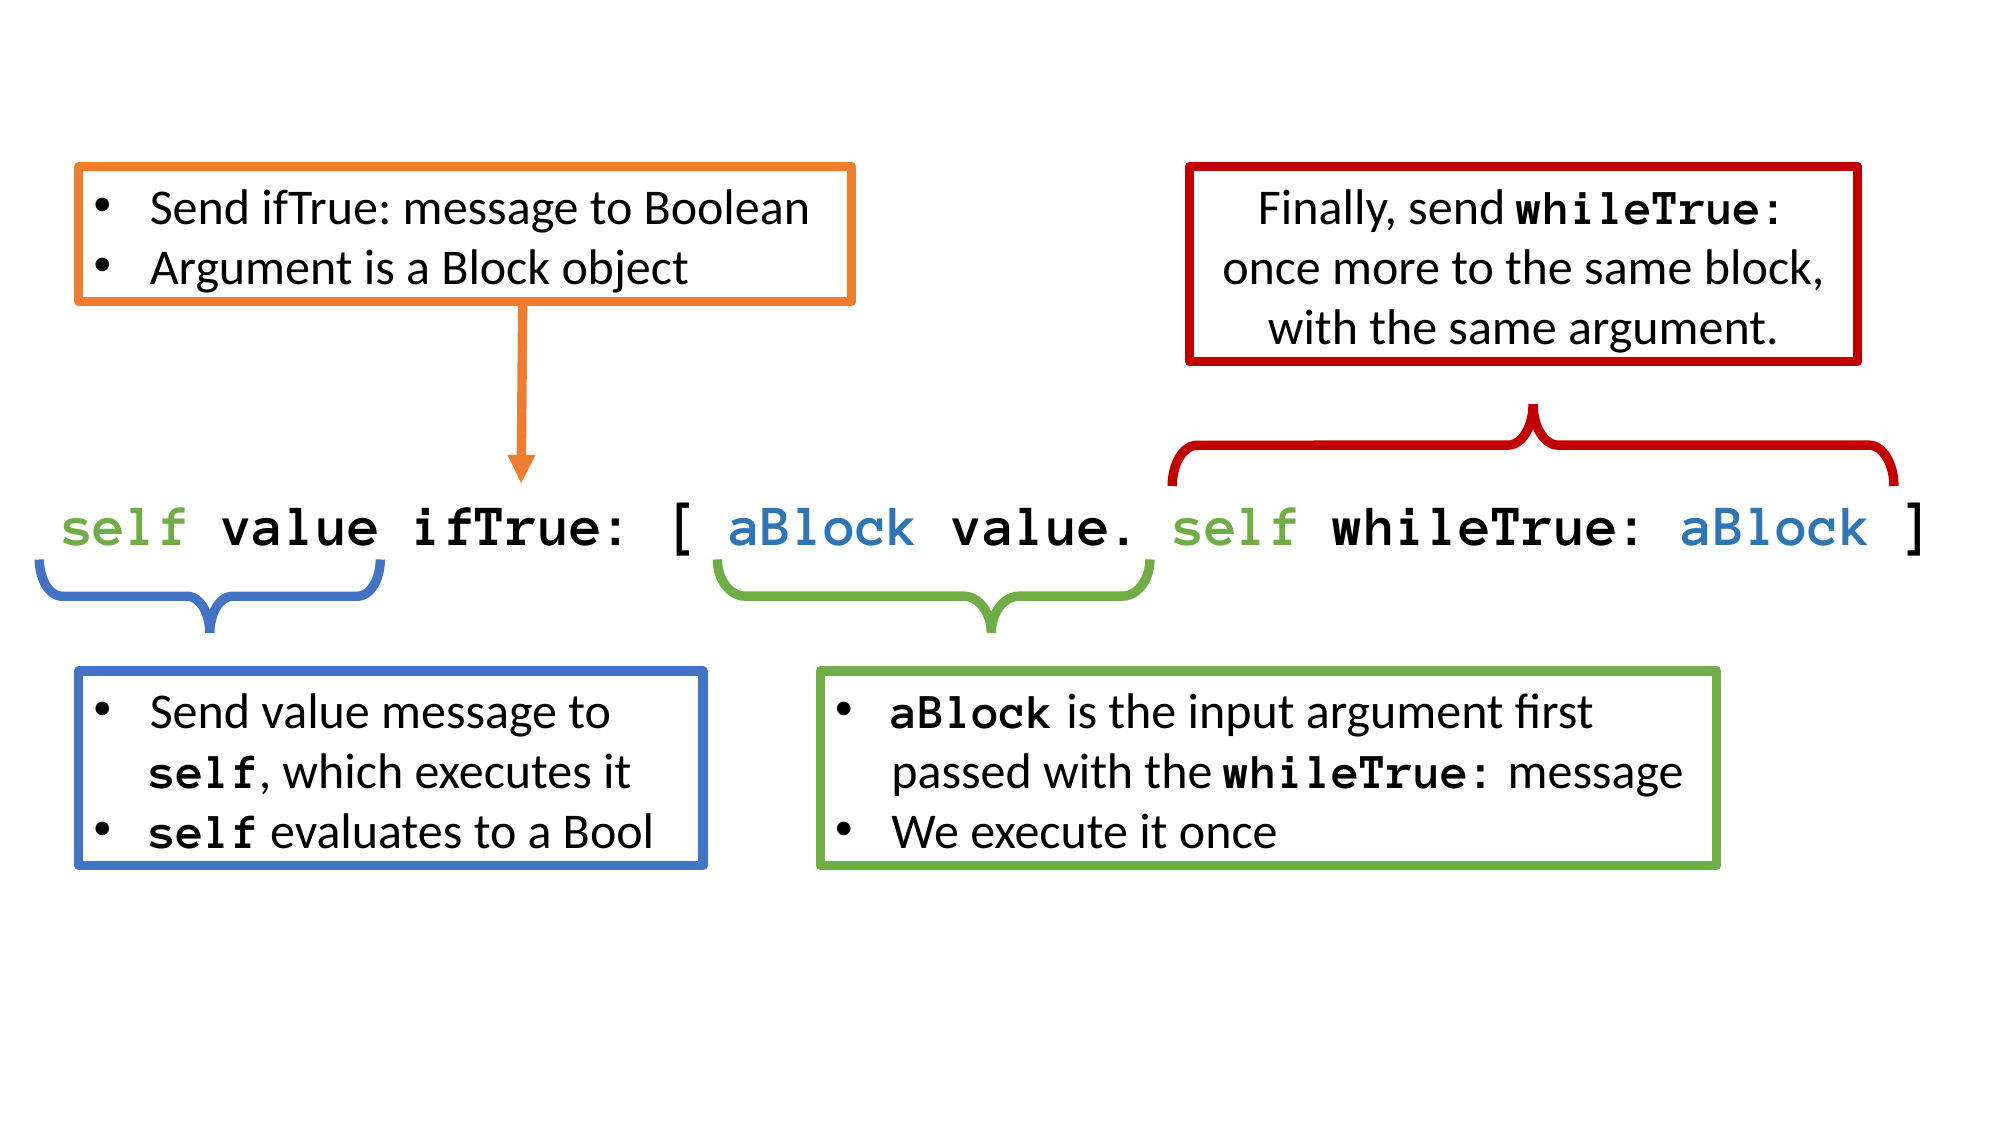

Send ifTrue: message to Boolean
Argument is a Block object
Finally, send whileTrue: once more to the same block, with the same argument.

self value ifTrue: [ aBlock value. self whileTrue: aBlock ]
Send value message to self, which executes it
self evaluates to a Bool
aBlock is the input argument first passed with the whileTrue: message
We execute it once